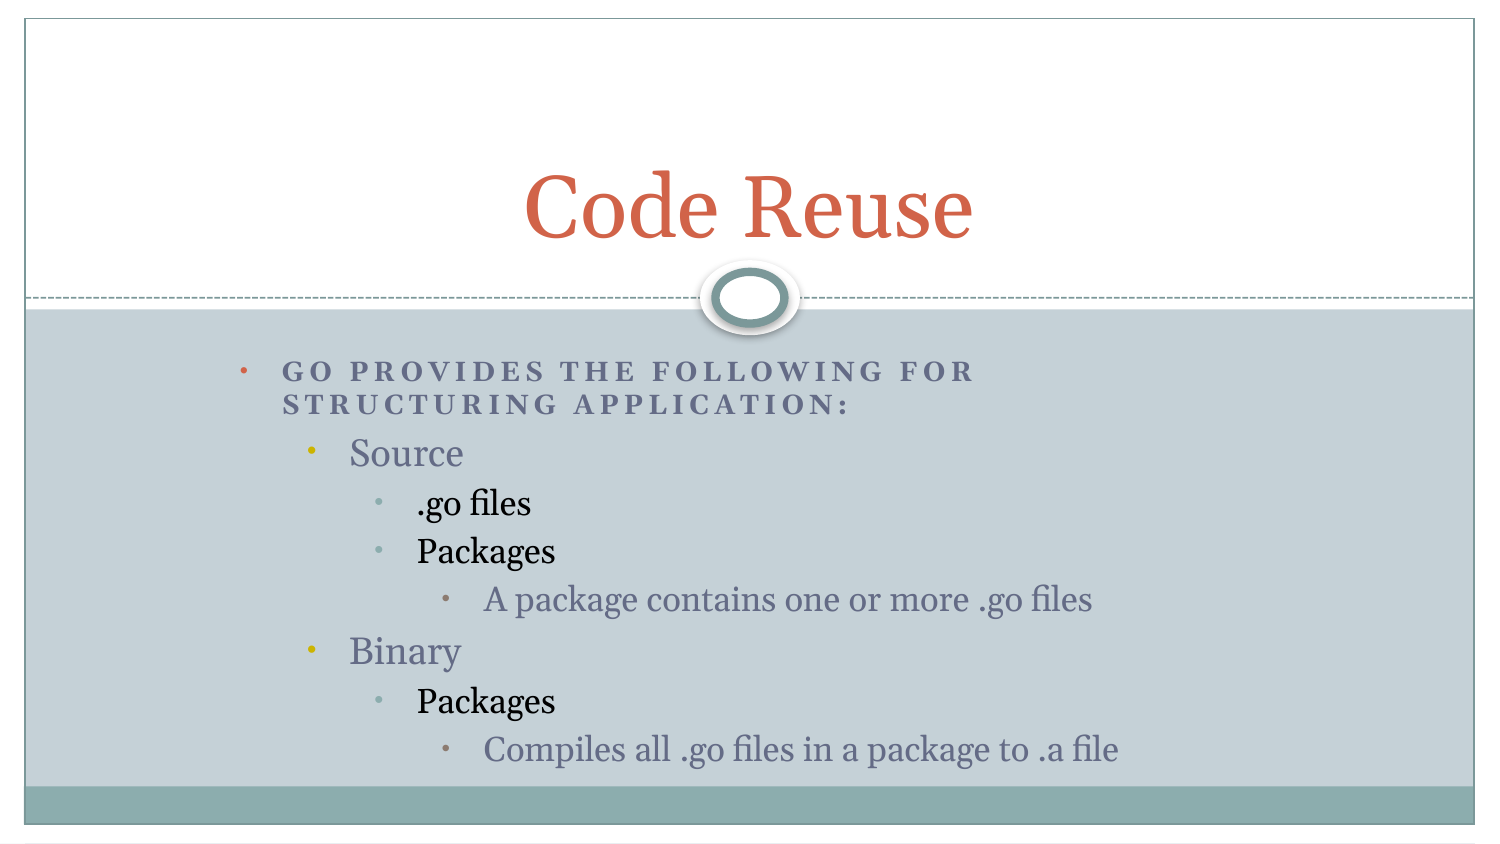

# Code Reuse
Go provides the following for structuring application:
Source
.go files
Packages
A package contains one or more .go files
Binary
Packages
Compiles all .go files in a package to .a file